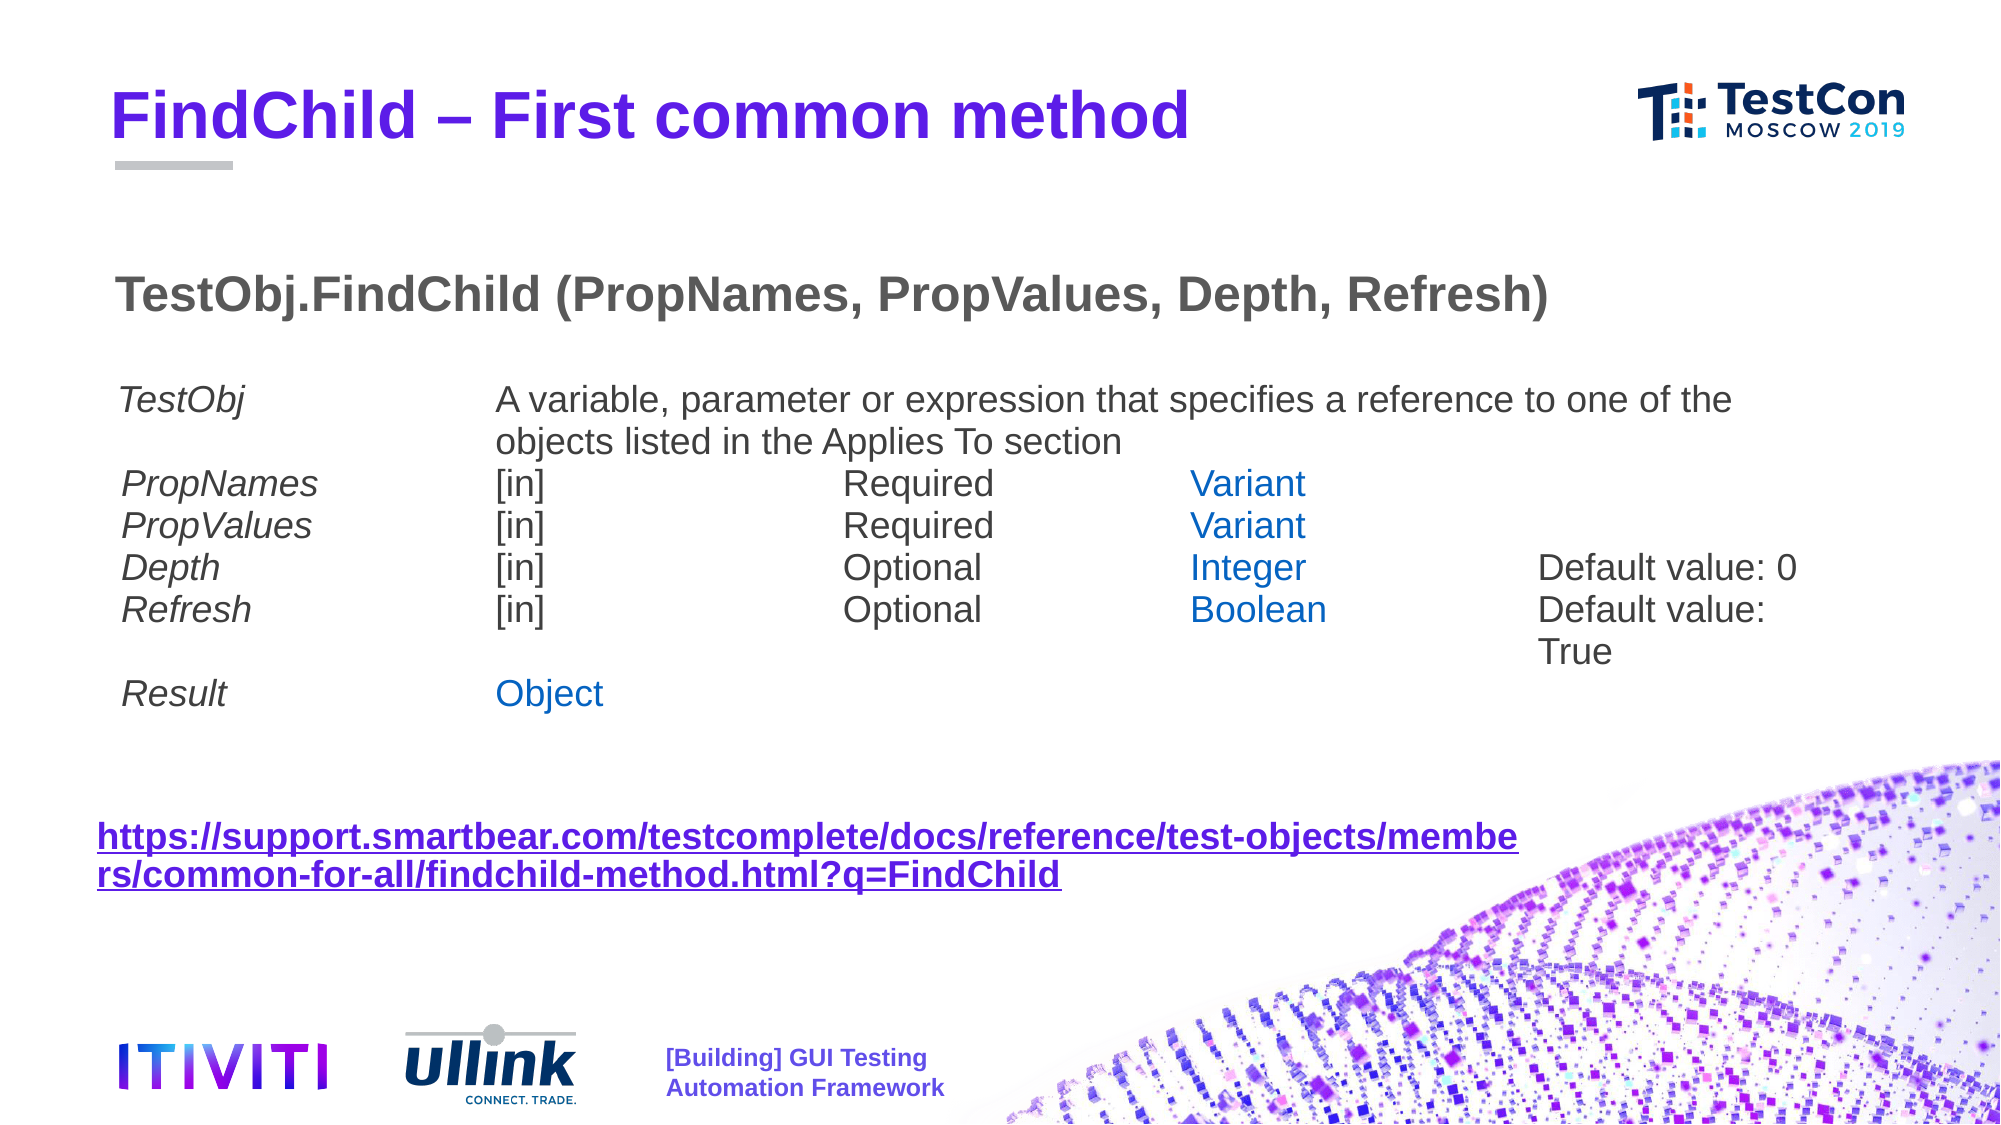

FindChild – First common method
TestObj.FindChild (PropNames, PropValues, Depth, Refresh)
| TestObj | A variable, parameter or expression that specifies a reference to one of the objects listed in the Applies To section |  |  |  |
| --- | --- | --- | --- | --- |
| PropNames | [in] | Required | Variant |  |
| PropValues | [in] | Required | Variant |  |
| Depth | [in] | Optional | Integer | Default value: 0 |
| Refresh | [in] | Optional | Boolean | Default value: True |
| Result | Object |  |  |  |
https://support.smartbear.com/testcomplete/docs/reference/test-objects/members/common-for-all/findchild-method.html?q=FindChild